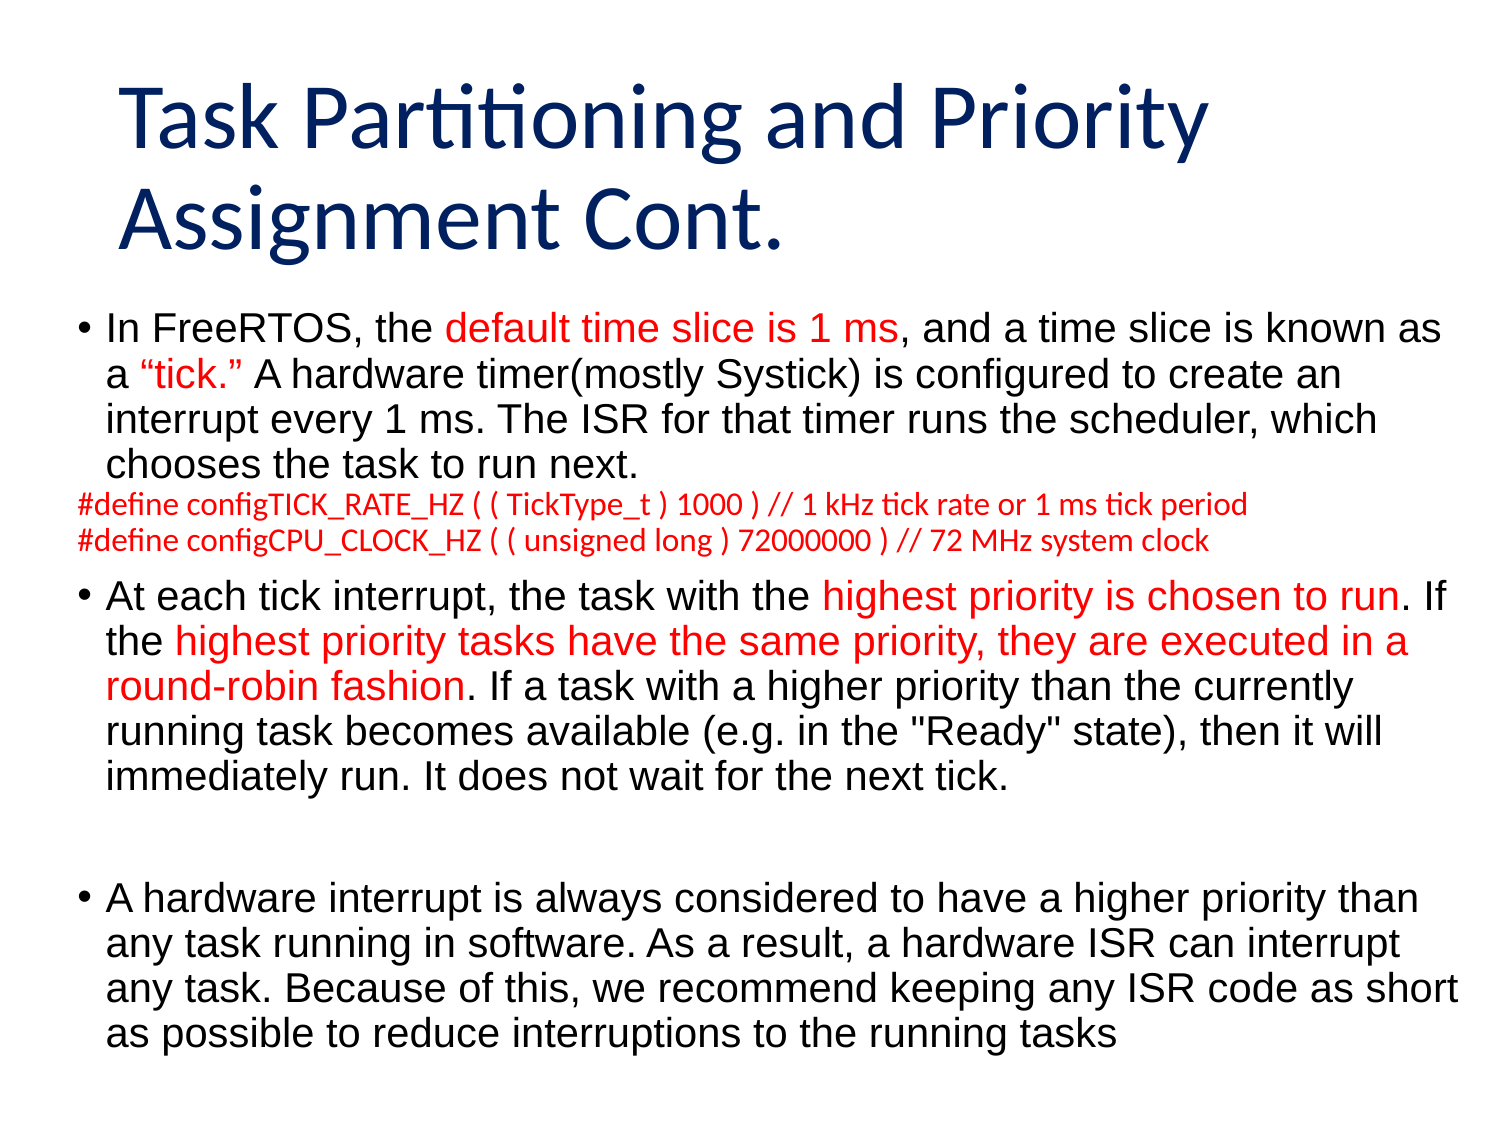

# Task Partitioning and Priority Assignment Cont.
In FreeRTOS, the default time slice is 1 ms, and a time slice is known as a “tick.” A hardware timer(mostly Systick) is configured to create an interrupt every 1 ms. The ISR for that timer runs the scheduler, which chooses the task to run next.
#define configTICK_RATE_HZ ( ( TickType_t ) 1000 ) // 1 kHz tick rate or 1 ms tick period
#define configCPU_CLOCK_HZ ( ( unsigned long ) 72000000 ) // 72 MHz system clock
At each tick interrupt, the task with the highest priority is chosen to run. If the highest priority tasks have the same priority, they are executed in a round-robin fashion. If a task with a higher priority than the currently running task becomes available (e.g. in the "Ready" state), then it will immediately run. It does not wait for the next tick.

A hardware interrupt is always considered to have a higher priority than any task running in software. As a result, a hardware ISR can interrupt any task. Because of this, we recommend keeping any ISR code as short as possible to reduce interruptions to the running tasks